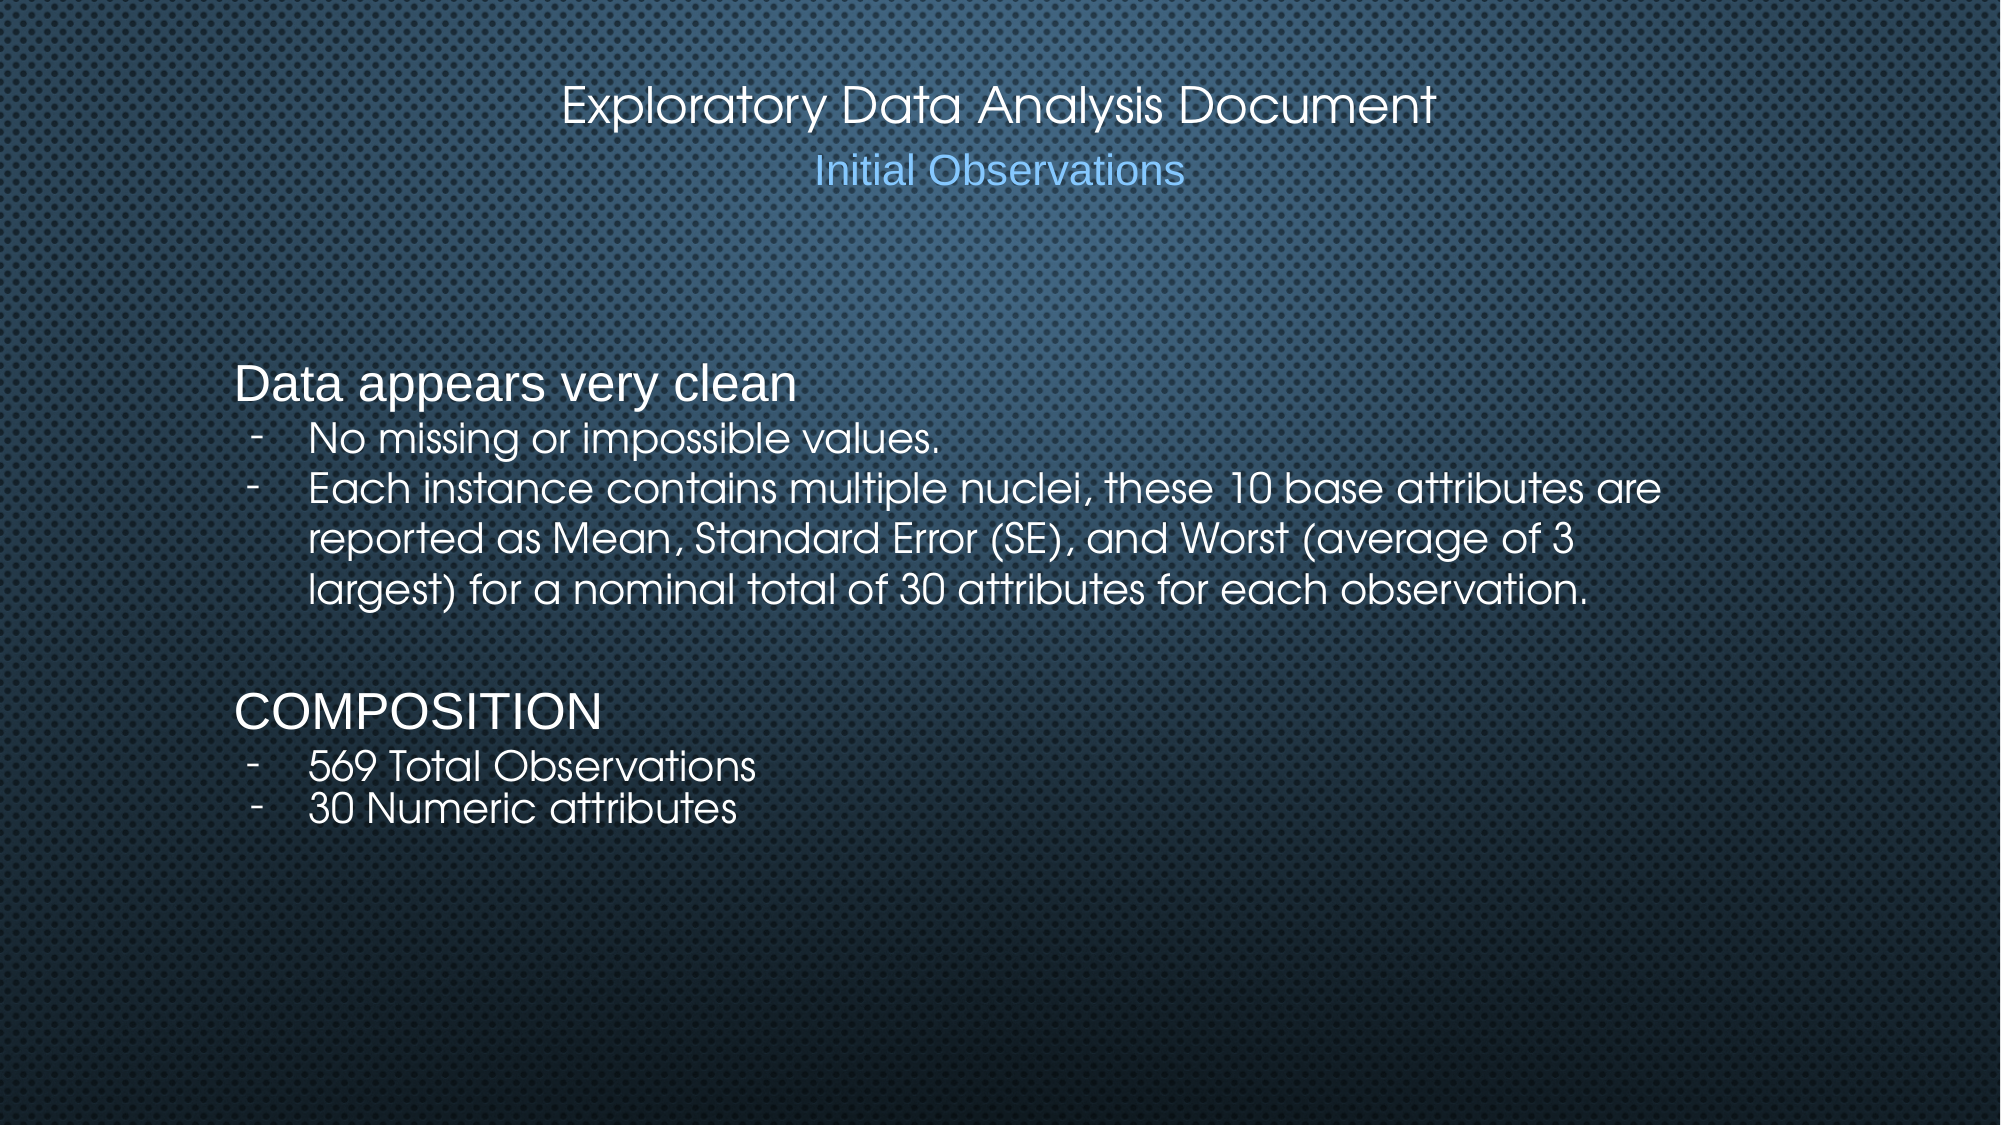

# Exploratory Data Analysis Document
Initial Observations

Data appears very clean
No missing or impossible values.
Each instance contains multiple nuclei, these 10 base attributes are reported as Mean, Standard Error (SE), and Worst (average of 3 largest) for a nominal total of 30 attributes for each observation.

Composition
569 Total Observations
30 Numeric attributes